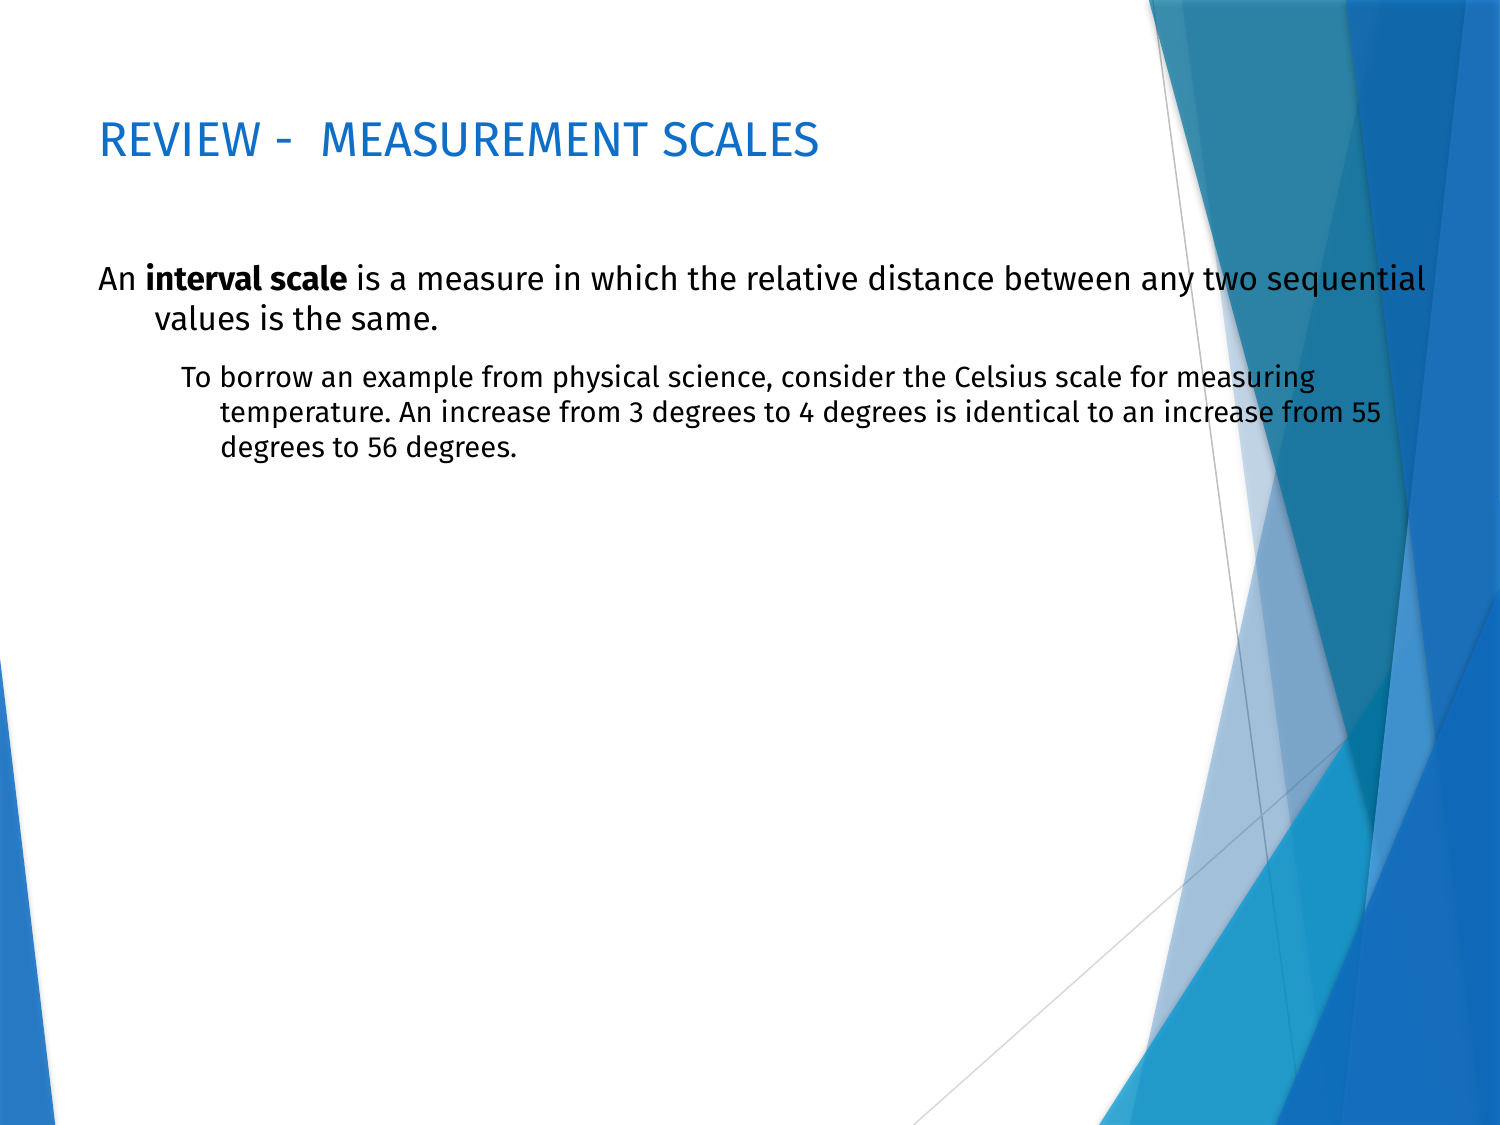

# REVIEW -  MEASUREMENT SCALES
An interval scale is a measure in which the relative distance between any two sequential values is the same.
 To borrow an example from physical science, consider the Celsius scale for measuring temperature. An increase from 3 degrees to 4 degrees is identical to an increase from 55 degrees to 56 degrees.